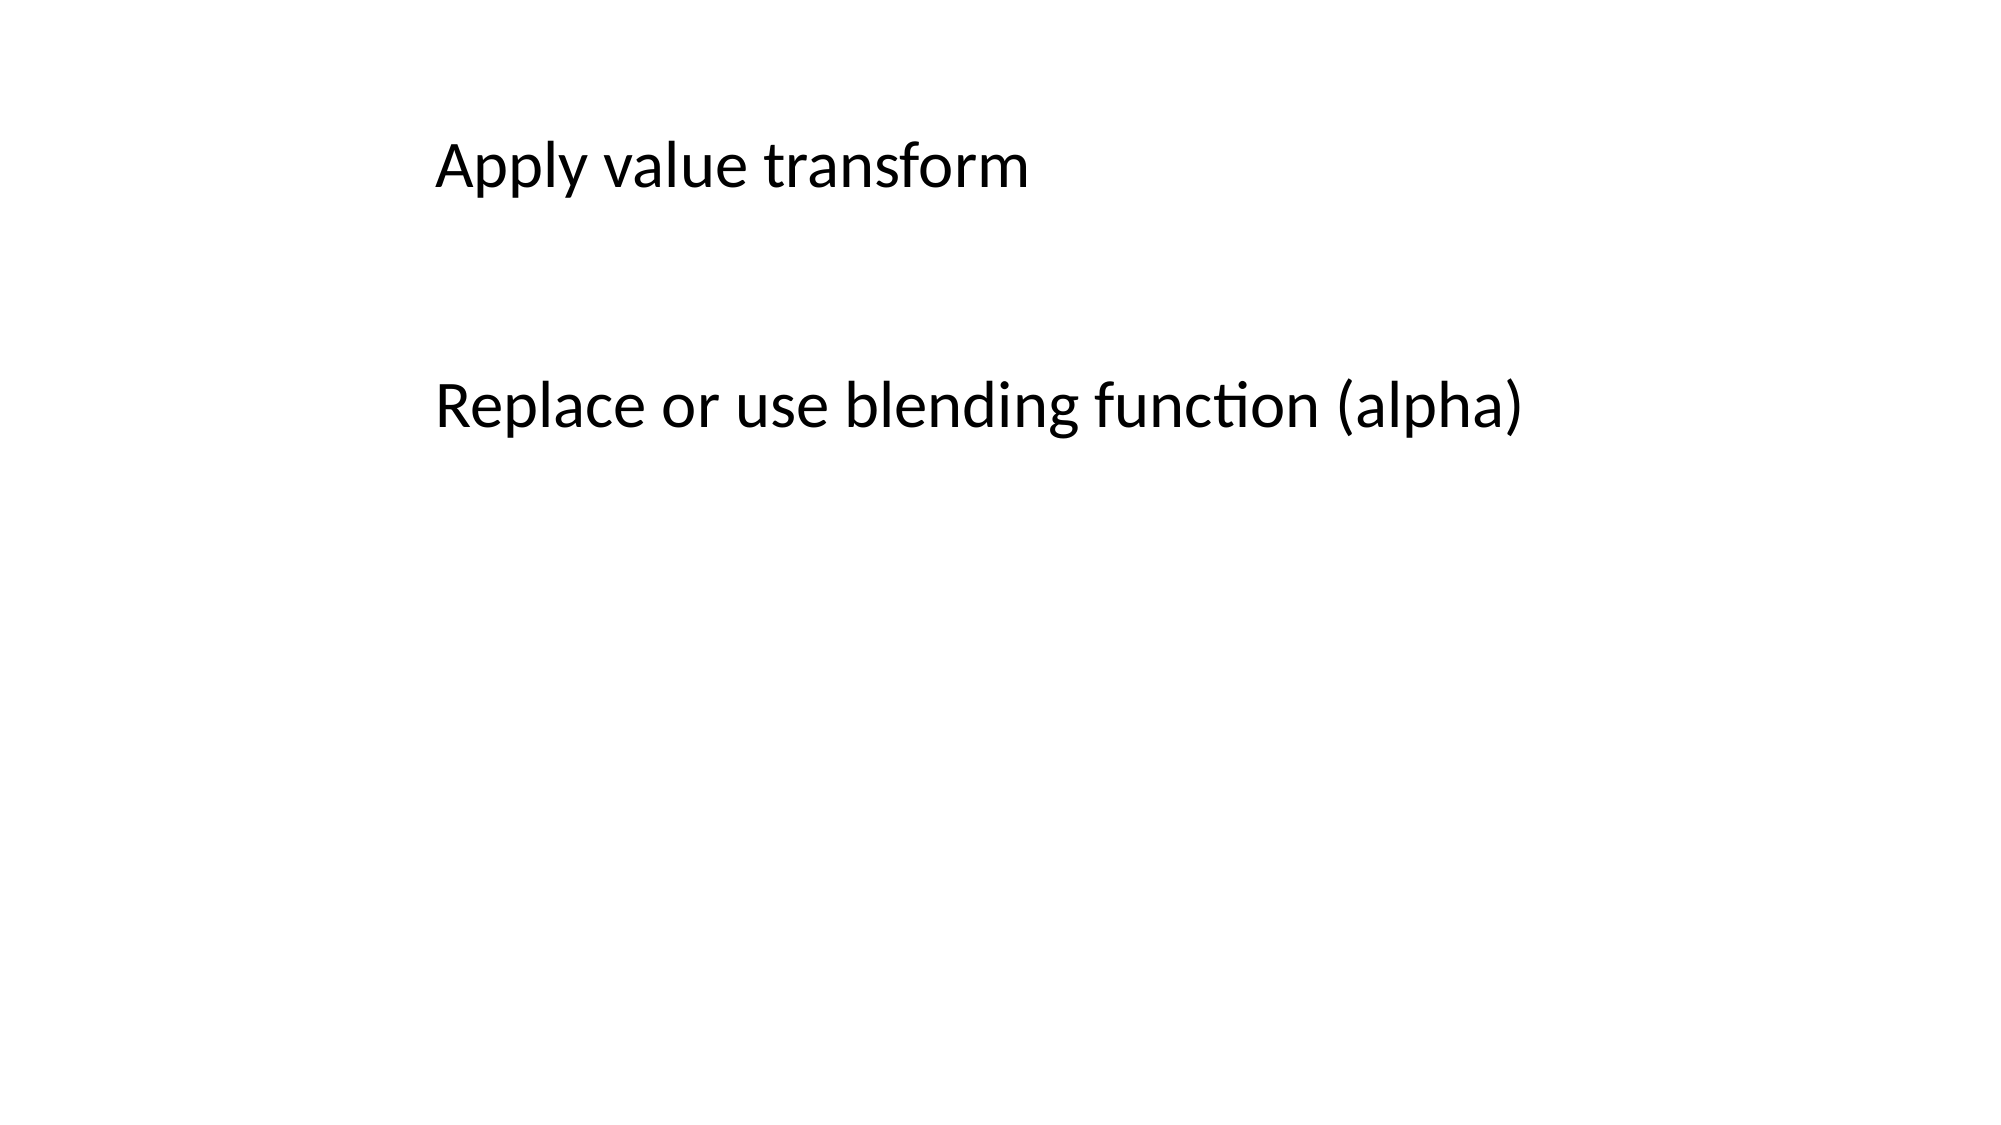

Apply value transform

Replace or use blending function (alpha)